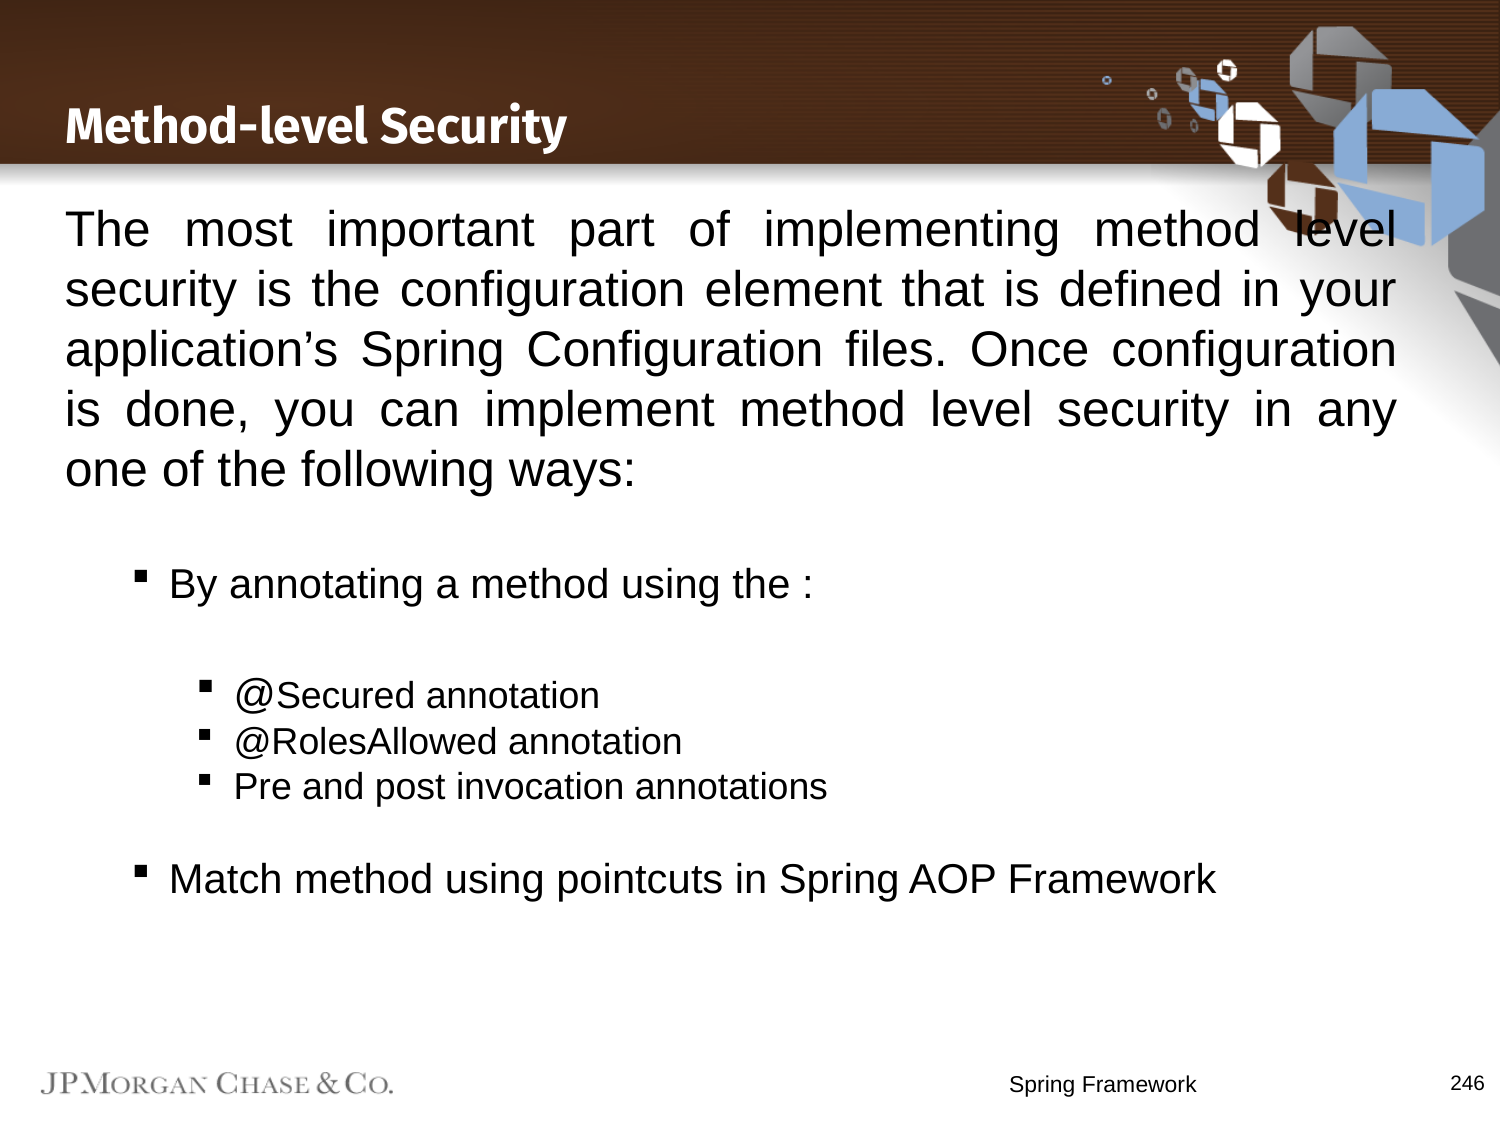

Method-level Security
The most important part of implementing method level security is the configuration element that is defined in your application’s Spring Configuration files. Once configuration is done, you can implement method level security in any one of the following ways:

By annotating a method using the :

@Secured annotation
@RolesAllowed annotation
Pre and post invocation annotations

Match method using pointcuts in Spring AOP Framework

Spring Framework
246